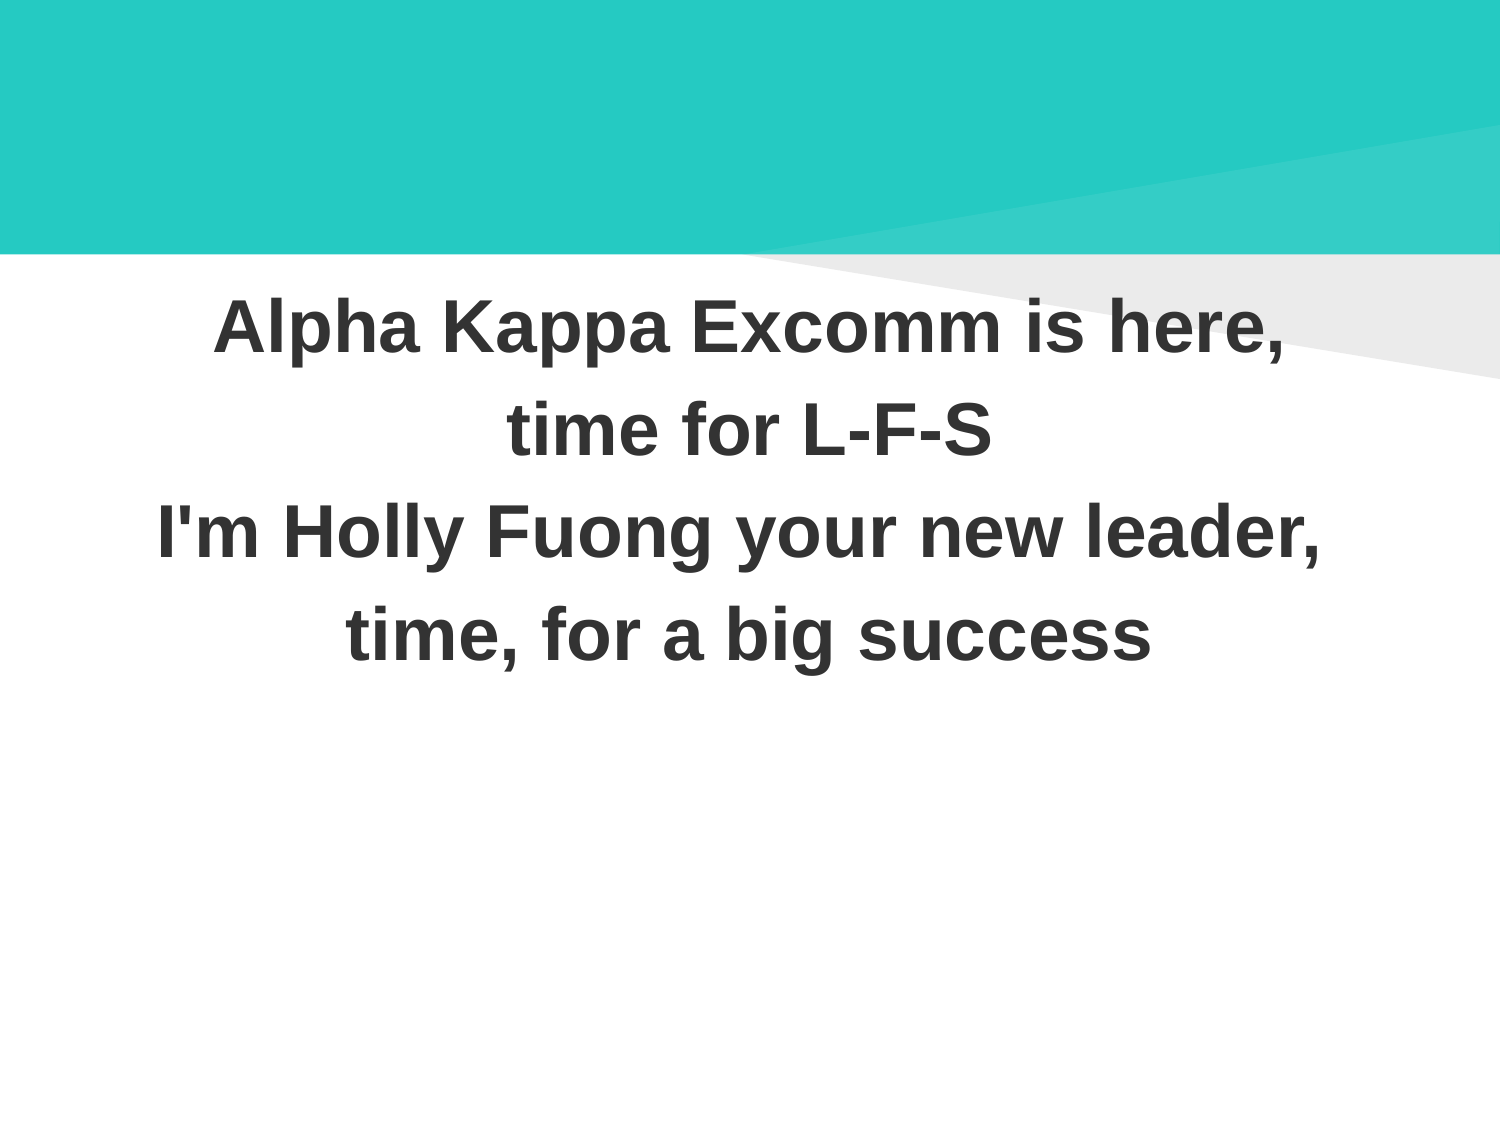

#
Alpha Kappa Excomm is here,
time for L-F-S
I'm Holly Fuong your new leader,
time, for a big success